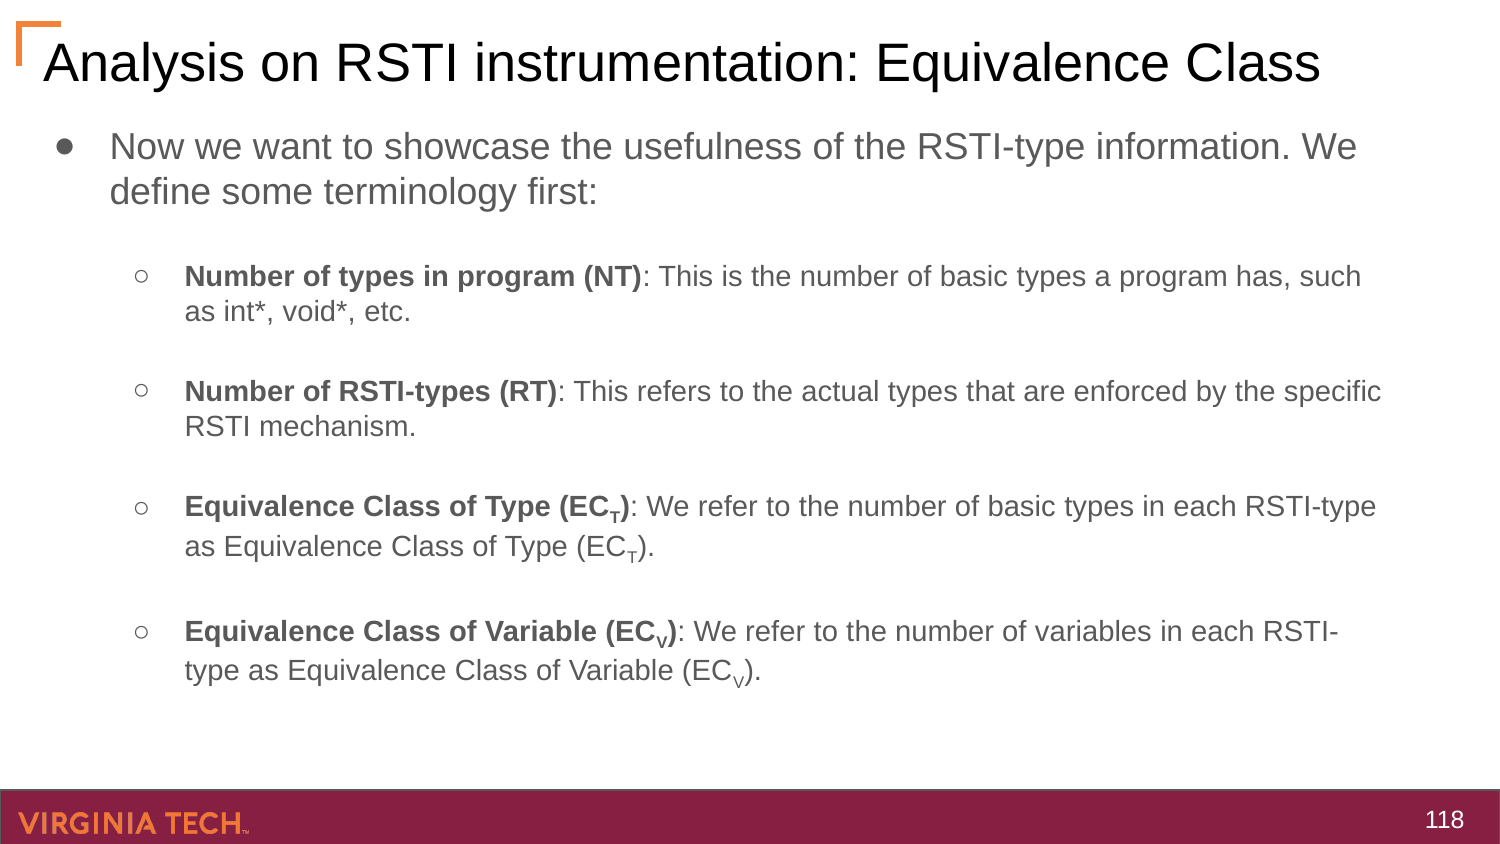

# Analysis on RSTI instrumentation: Equivalence Class
Now we want to showcase the usefulness of the RSTI-type information. We define some terminology first:

Number of types in program (NT): This is the number of basic types a program has, such as int*, void*, etc.

Number of RSTI-types (RT): This refers to the actual types that are enforced by the specific RSTI mechanism.

Equivalence Class of Type (ECT): We refer to the number of basic types in each RSTI-type as Equivalence Class of Type (ECT).

Equivalence Class of Variable (ECV): We refer to the number of variables in each RSTI-type as Equivalence Class of Variable (ECV).
118